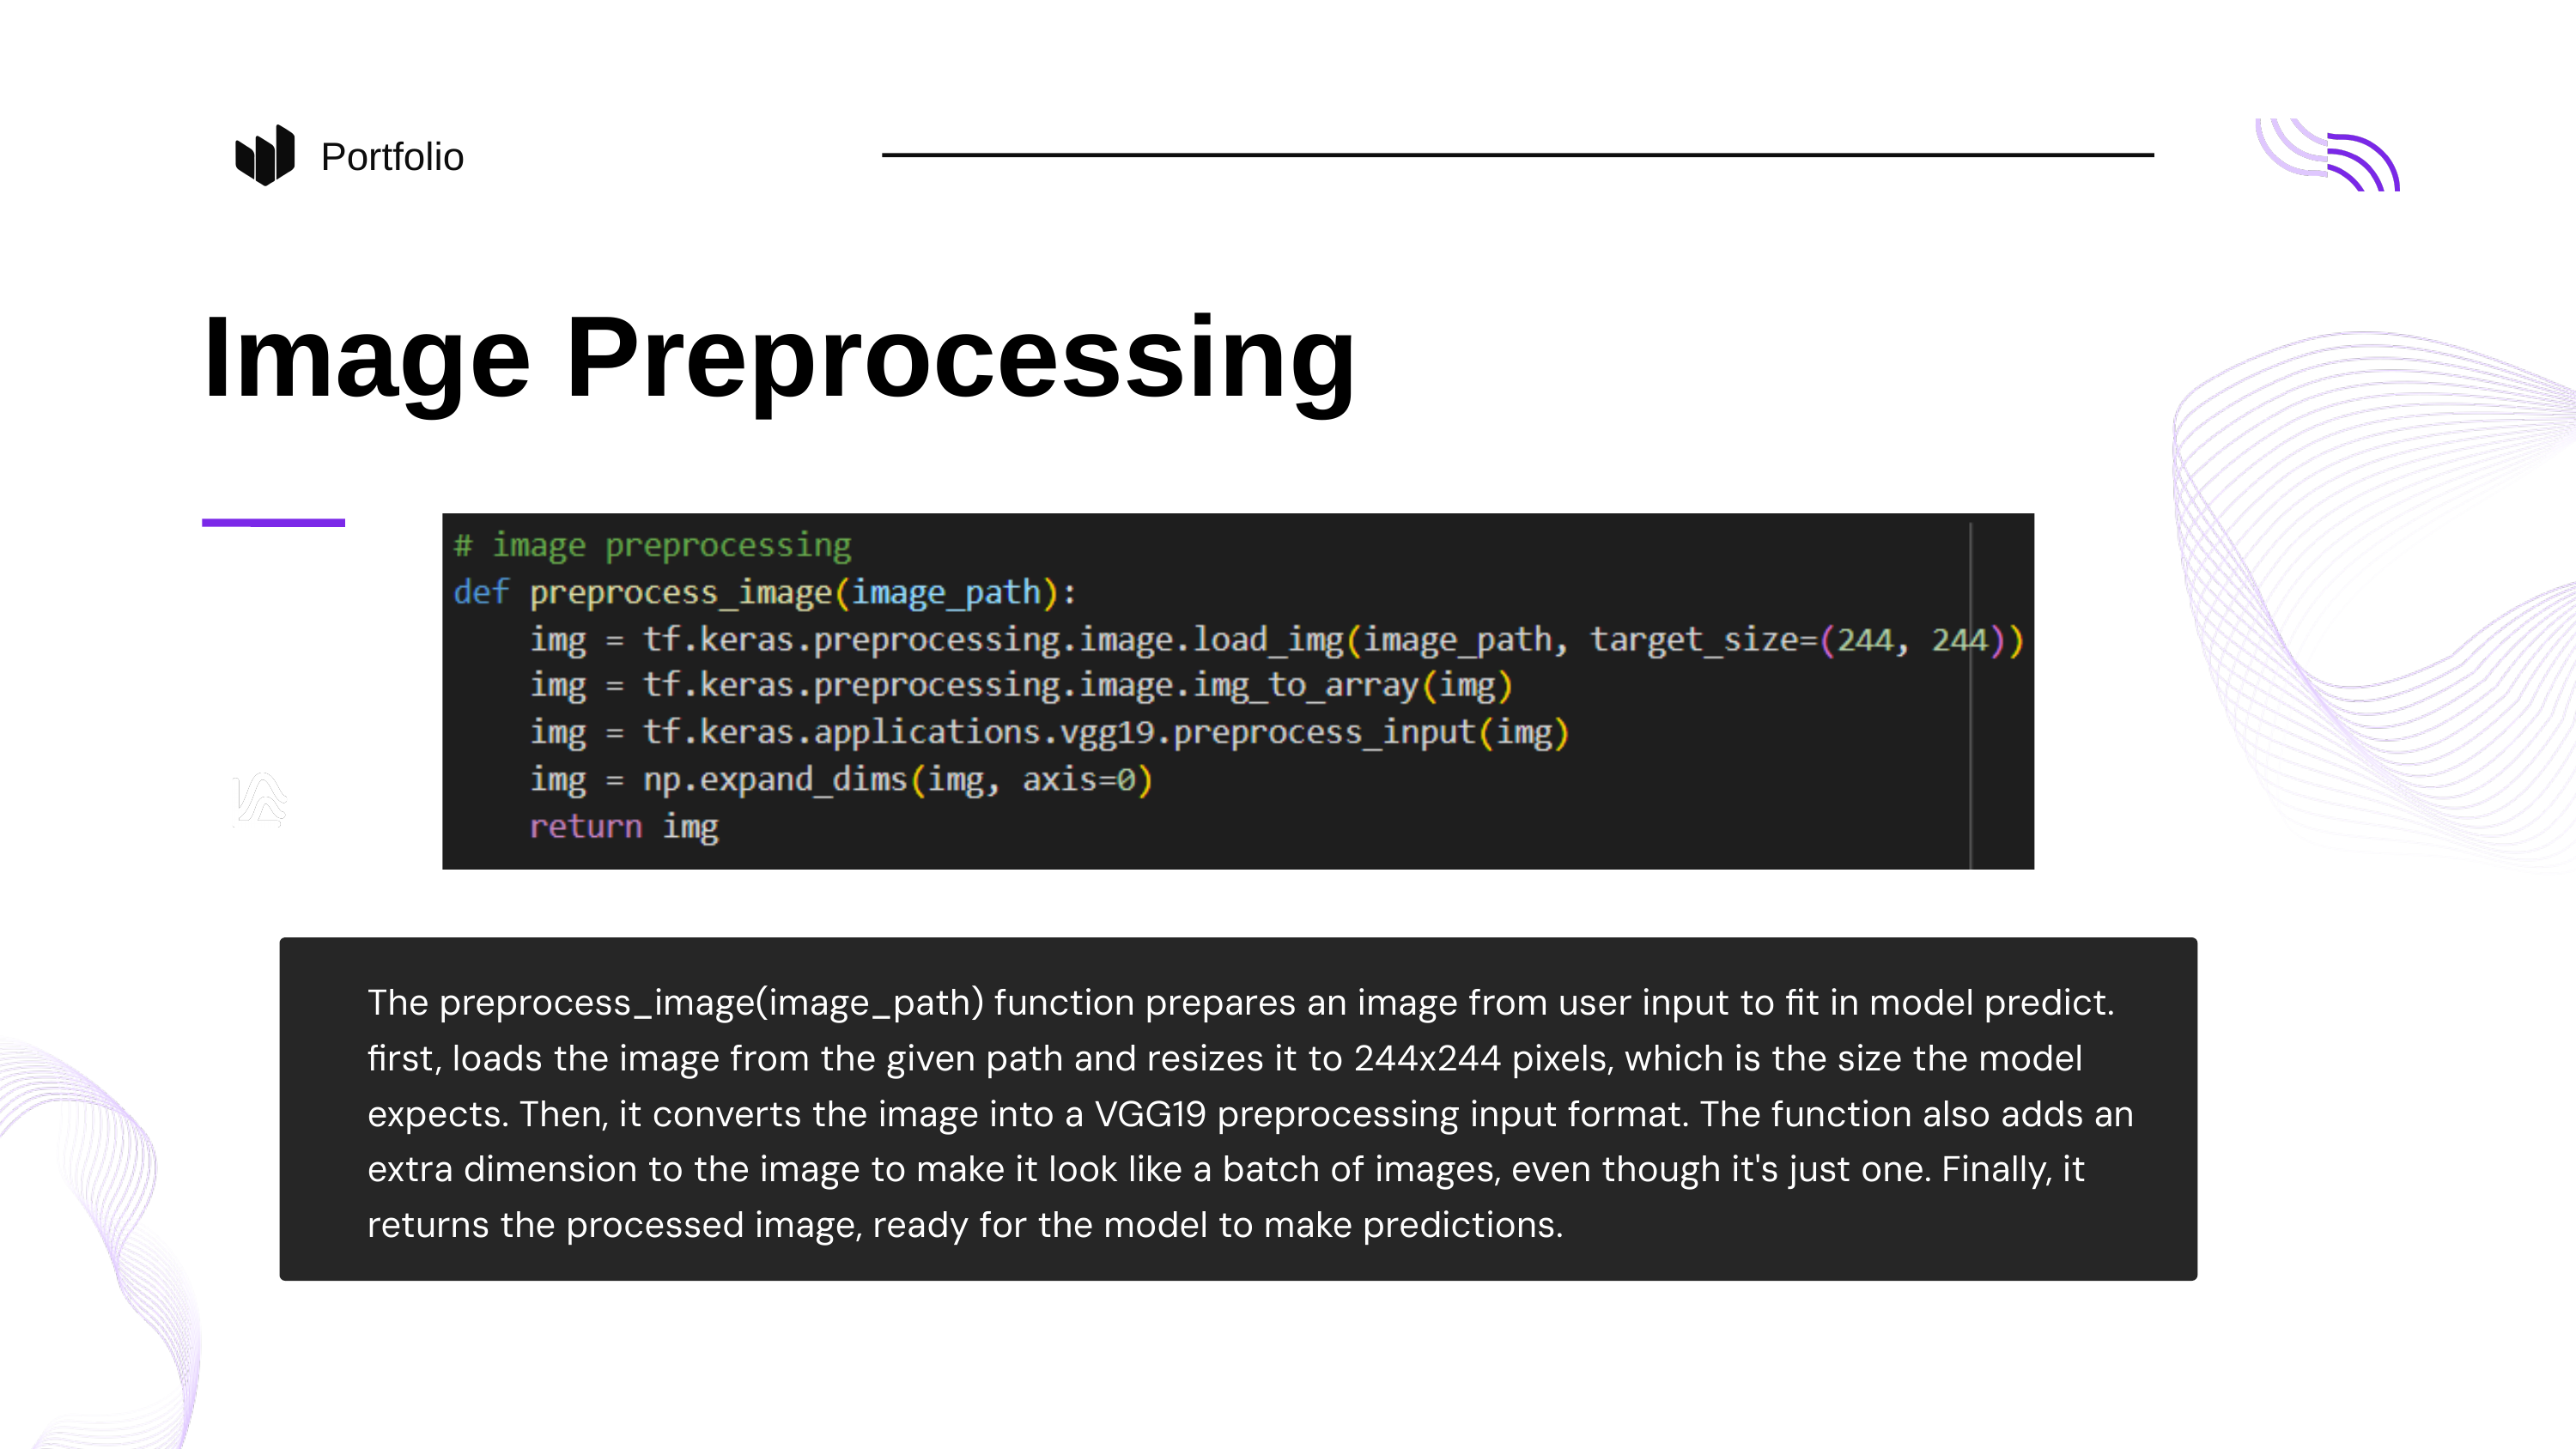

Portfolio

Image Preprocessing

The preprocess_image(image_path) function prepares an image from user input to fit in model predict. first, loads the image from the given path and resizes it to 244x244 pixels, which is the size the model expects. Then, it converts the image into a VGG19 preprocessing input format. The function also adds an extra dimension to the image to make it look like a batch of images, even though it's just one. Finally, it returns the processed image, ready for the model to make predictions.